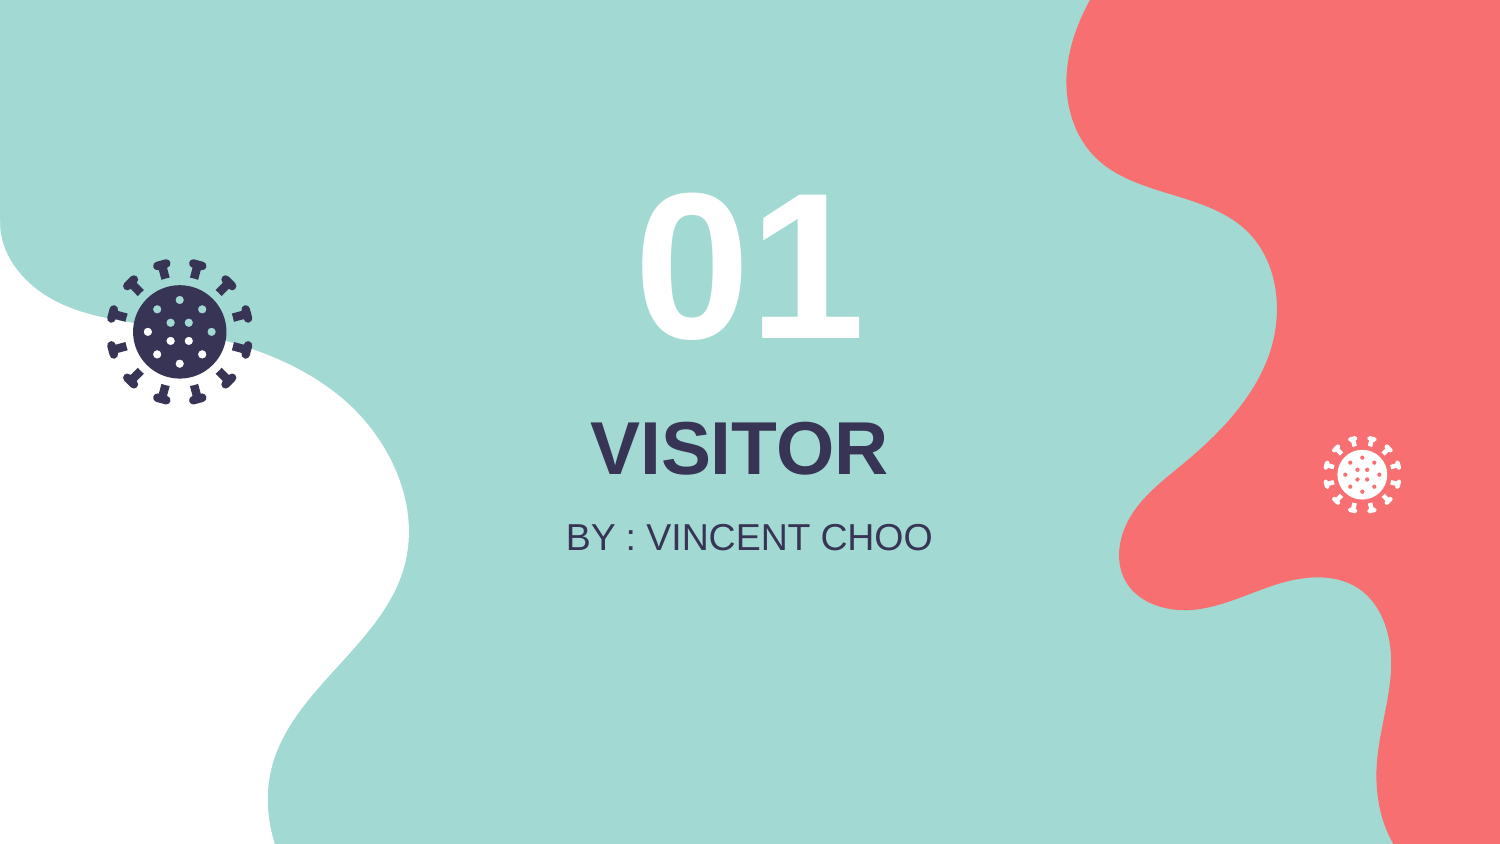

01

# VISITOR
BY : VINCENT CHOO